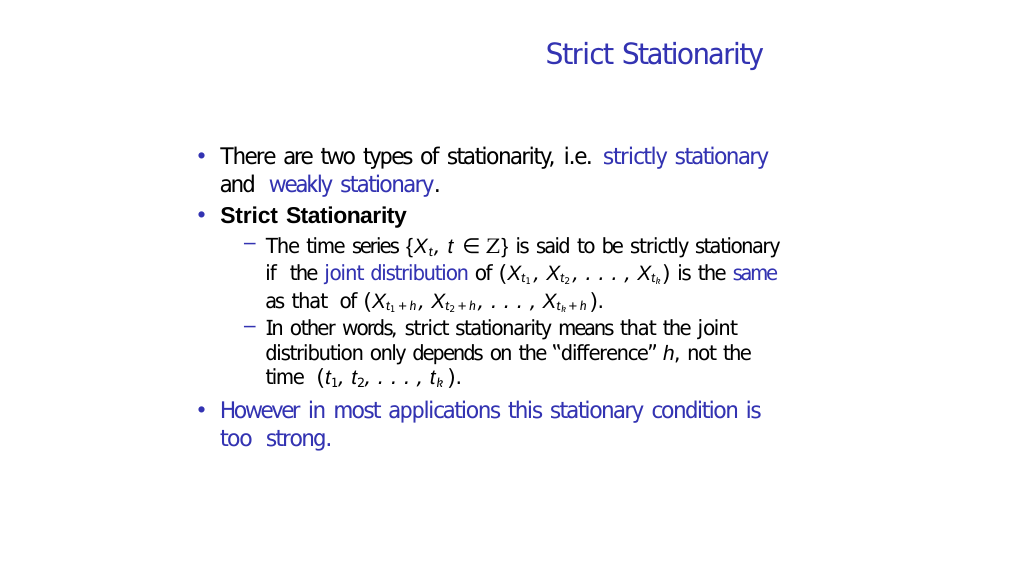

# Strict Stationarity
There are two types of stationarity, i.e. strictly stationary and  weakly stationary.
Strict Stationarity
The time series {Xt, t ∈ Z} is said to be strictly stationary if  the joint distribution of (Xt1 , Xt2 , . . . , Xtk ) is the same as that  of (Xt1 +h, Xt2 +h, . . . , Xtk +h ).
In other words, strict stationarity means that the joint  distribution only depends on the “difference” h, not the time  (t1, t2, . . . , tk ).
However in most applications this stationary condition is too  strong.